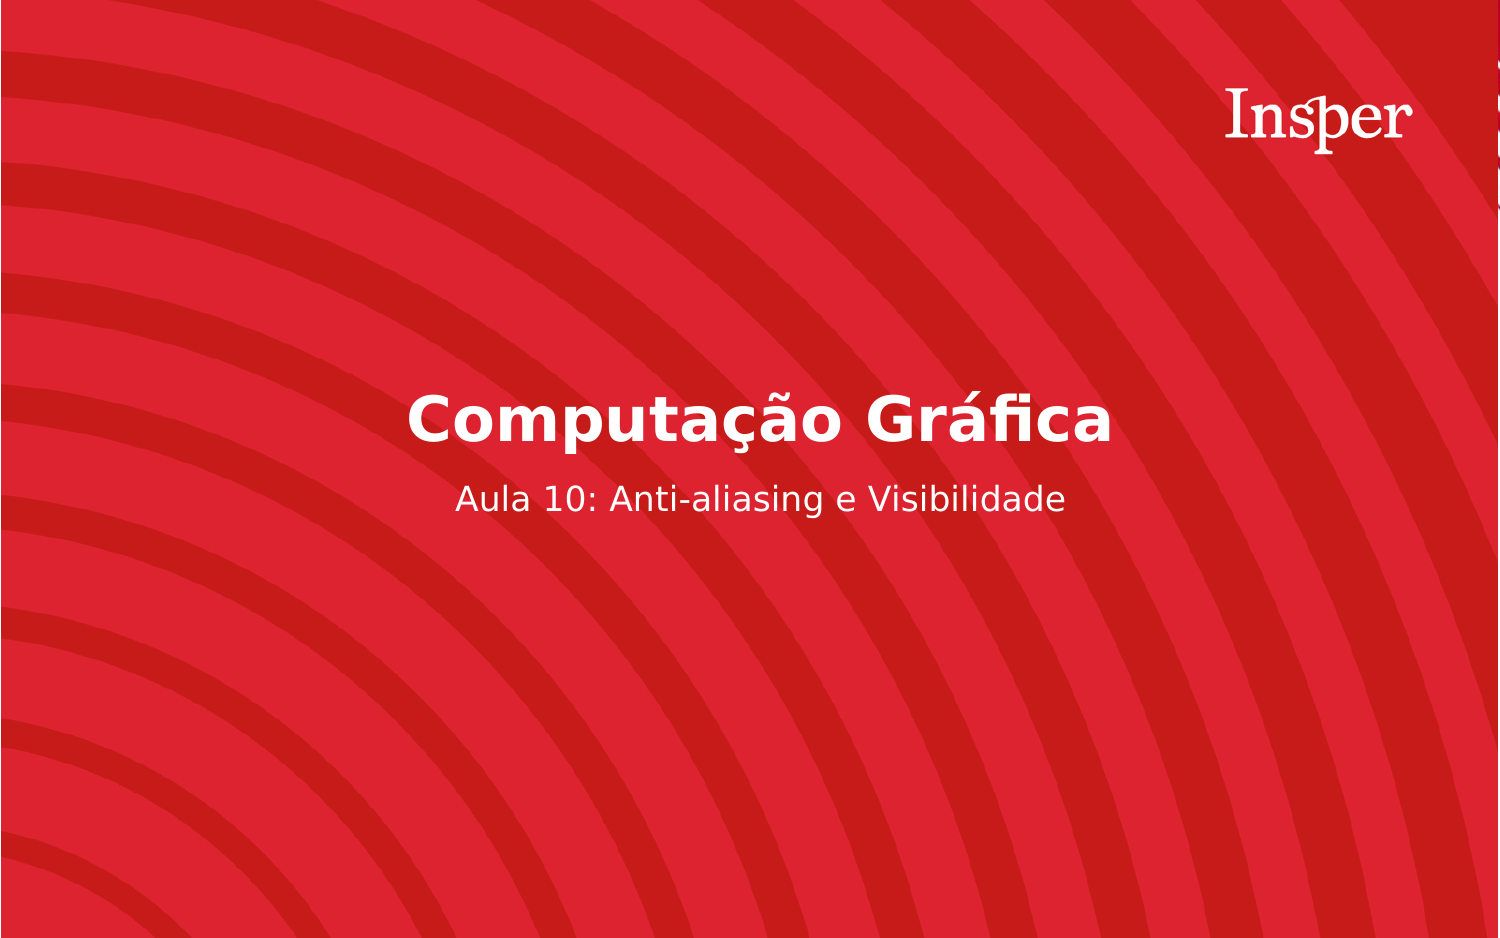

Computação Gráfica
Aula 10: Anti-aliasing e Visibilidade